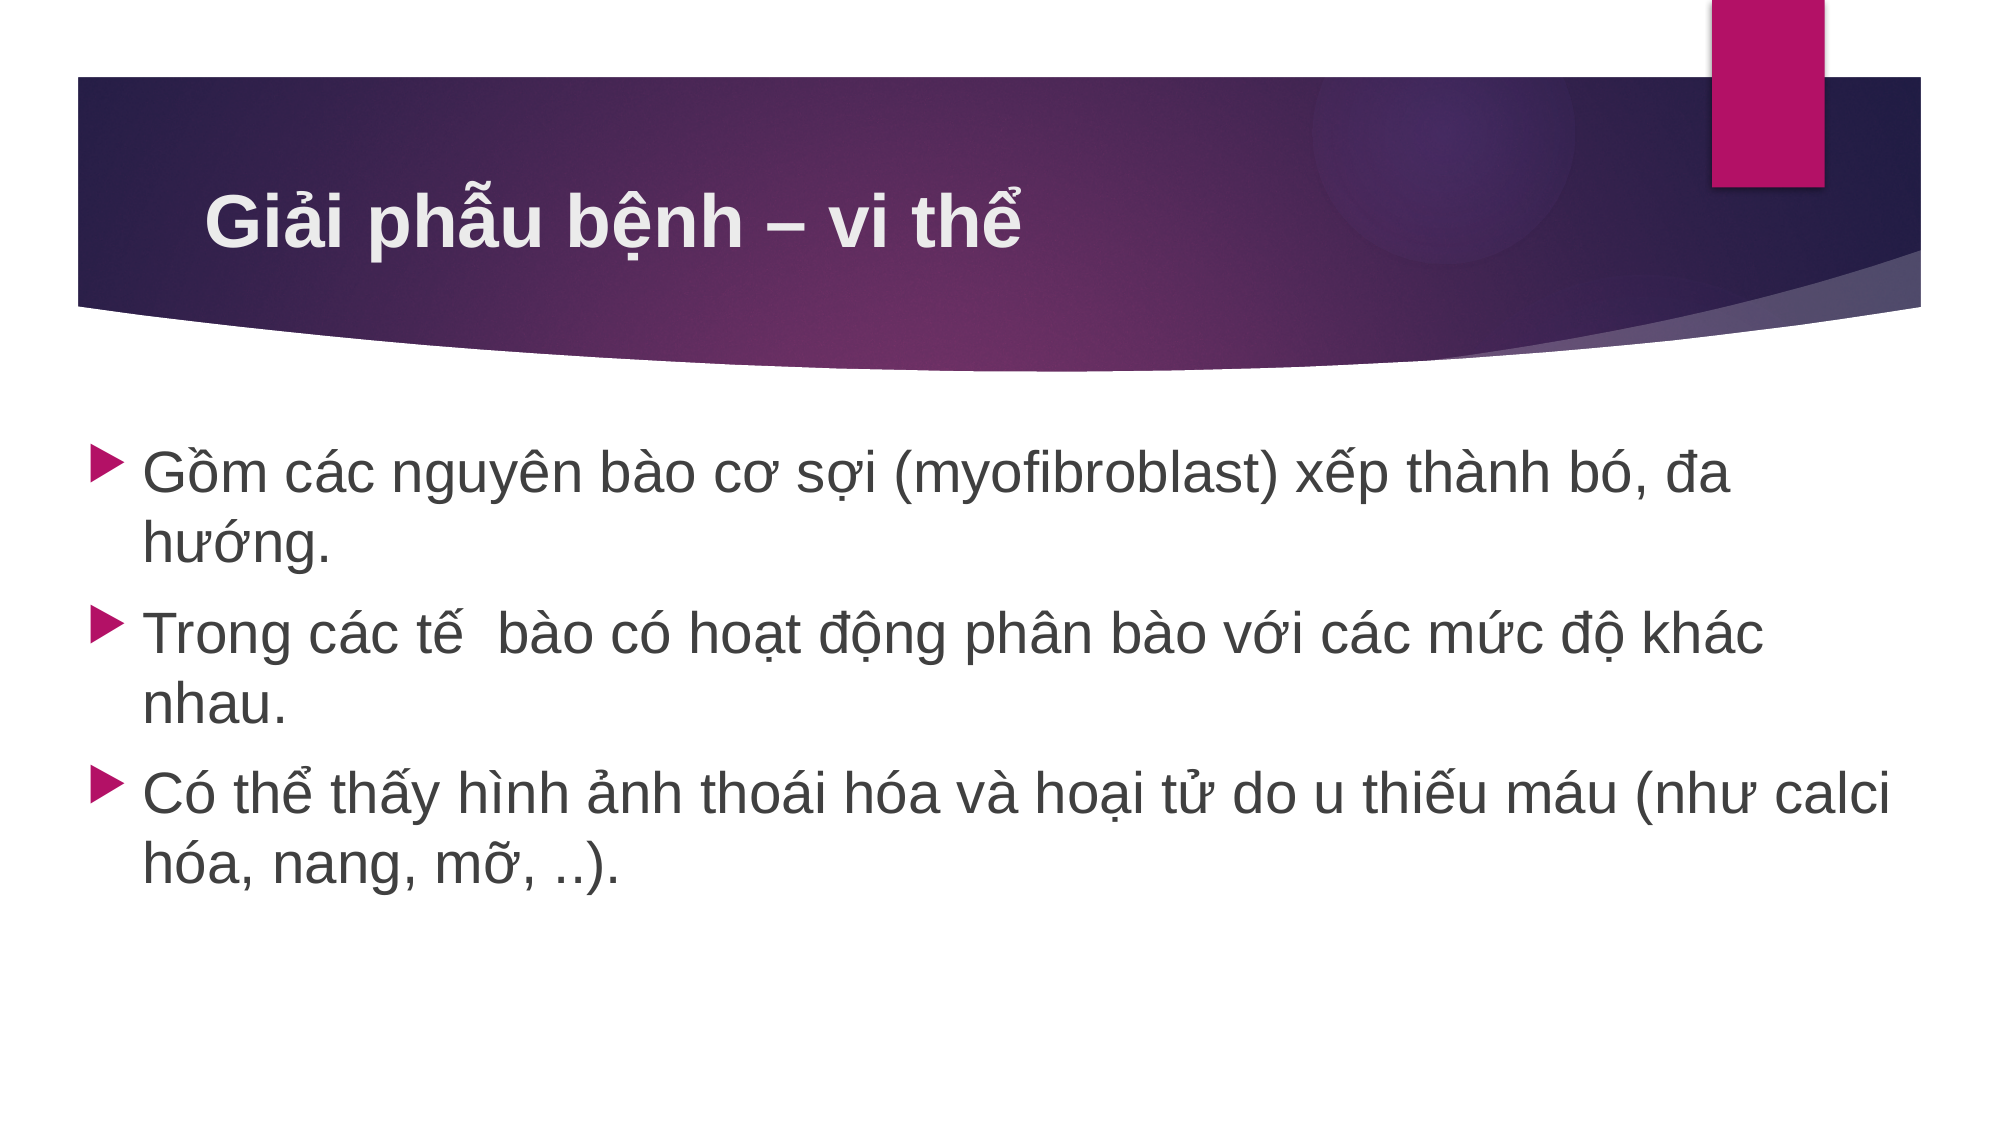

# Giải phẫu bệnh – vi thể
Gồm các nguyên bào cơ sợi (myofibroblast) xếp thành bó, đa hướng.
Trong các tế  bào có hoạt động phân bào với các mức độ khác nhau.
Có thể thấy hình ảnh thoái hóa và hoại tử do u thiếu máu (như calci hóa, nang, mỡ, ..).